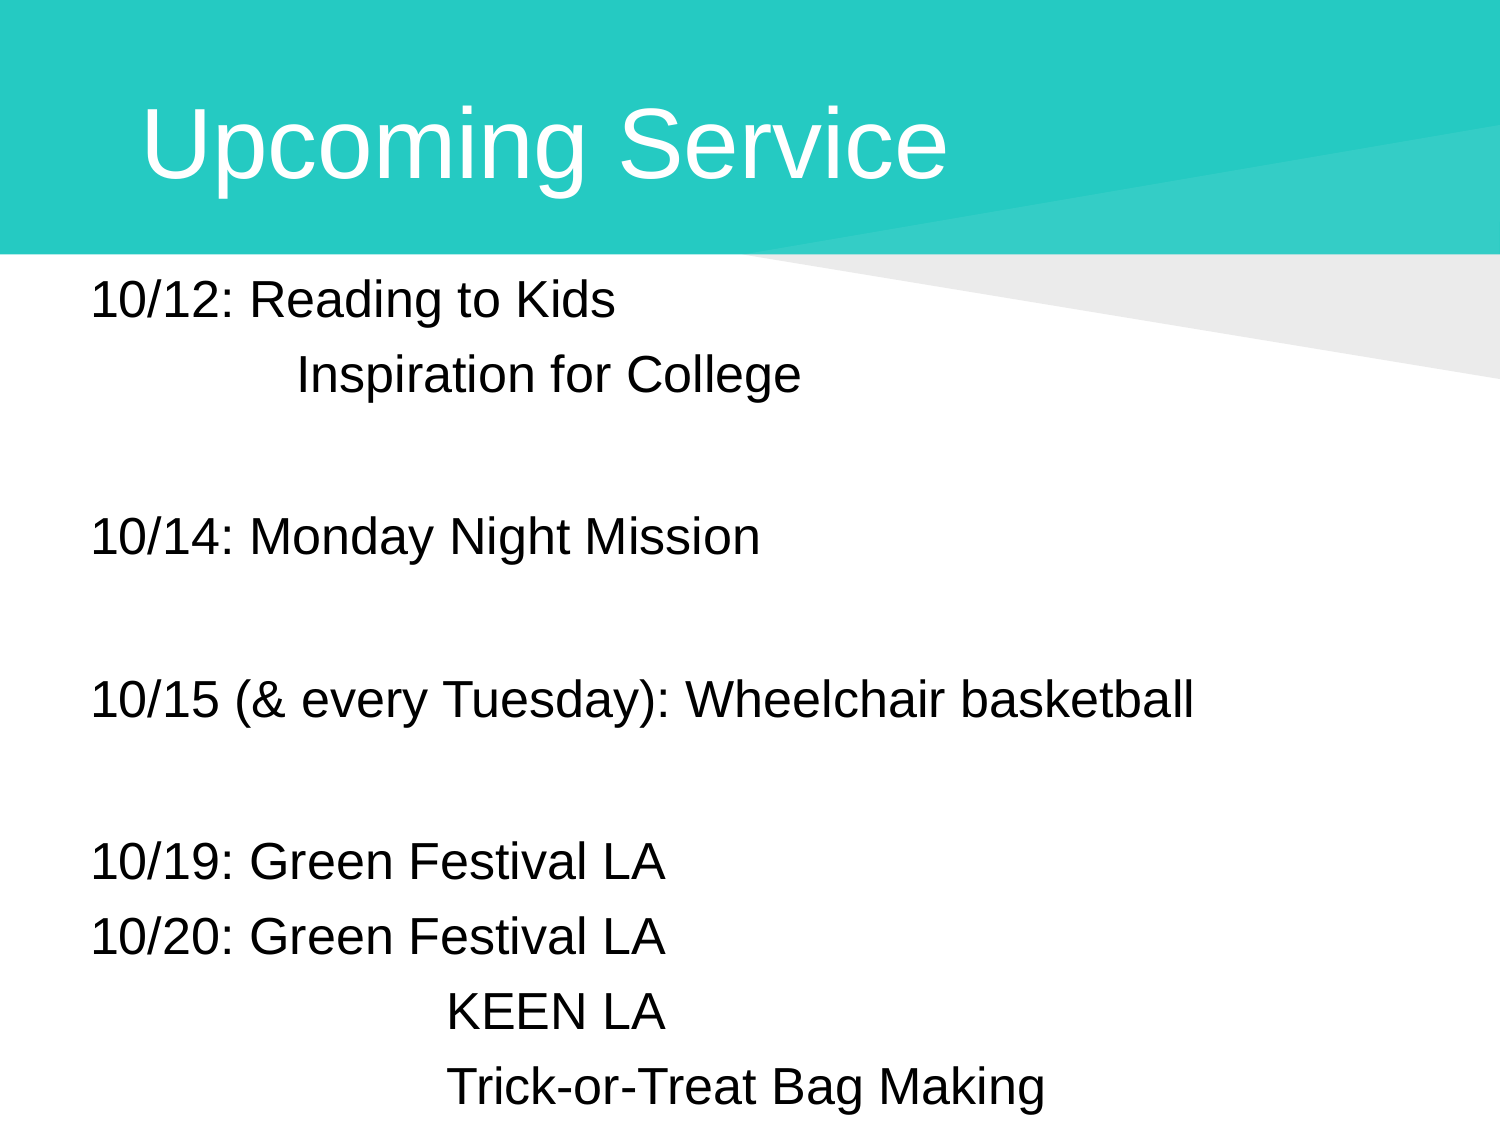

# Upcoming Service
10/12: Reading to Kids
		Inspiration for College

10/14: Monday Night Mission

10/15 (& every Tuesday): Wheelchair basketball

10/19: Green Festival LA
10/20: Green Festival LA
			KEEN LA
			Trick-or-Treat Bag Making